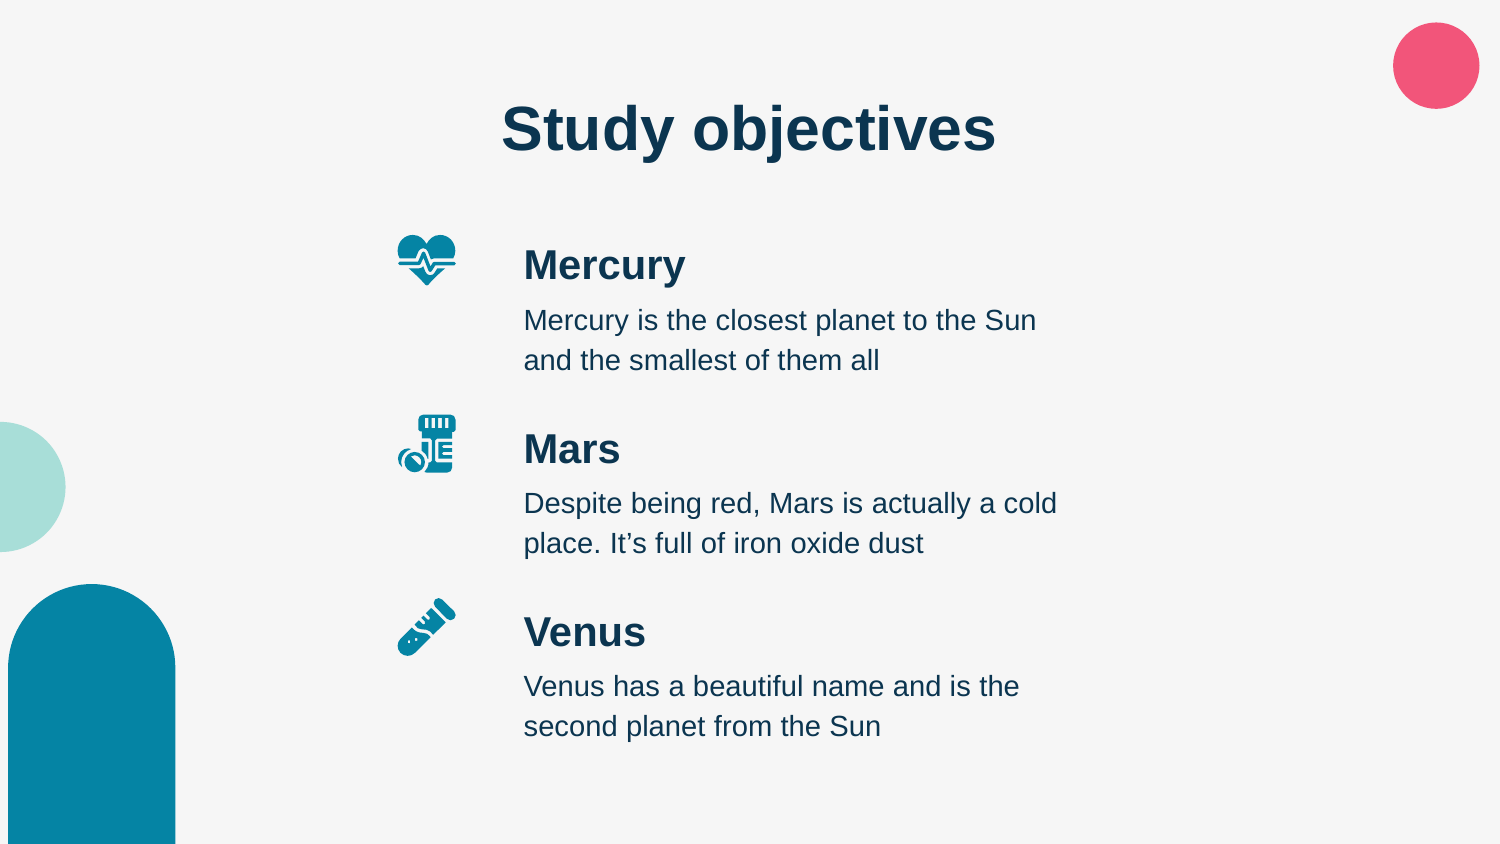

# Study objectives
Mercury

Mercury is the closest planet to the Sun and the smallest of them all
Mars

Despite being red, Mars is actually a cold place. It’s full of iron oxide dust
Venus

Venus has a beautiful name and is the second planet from the Sun